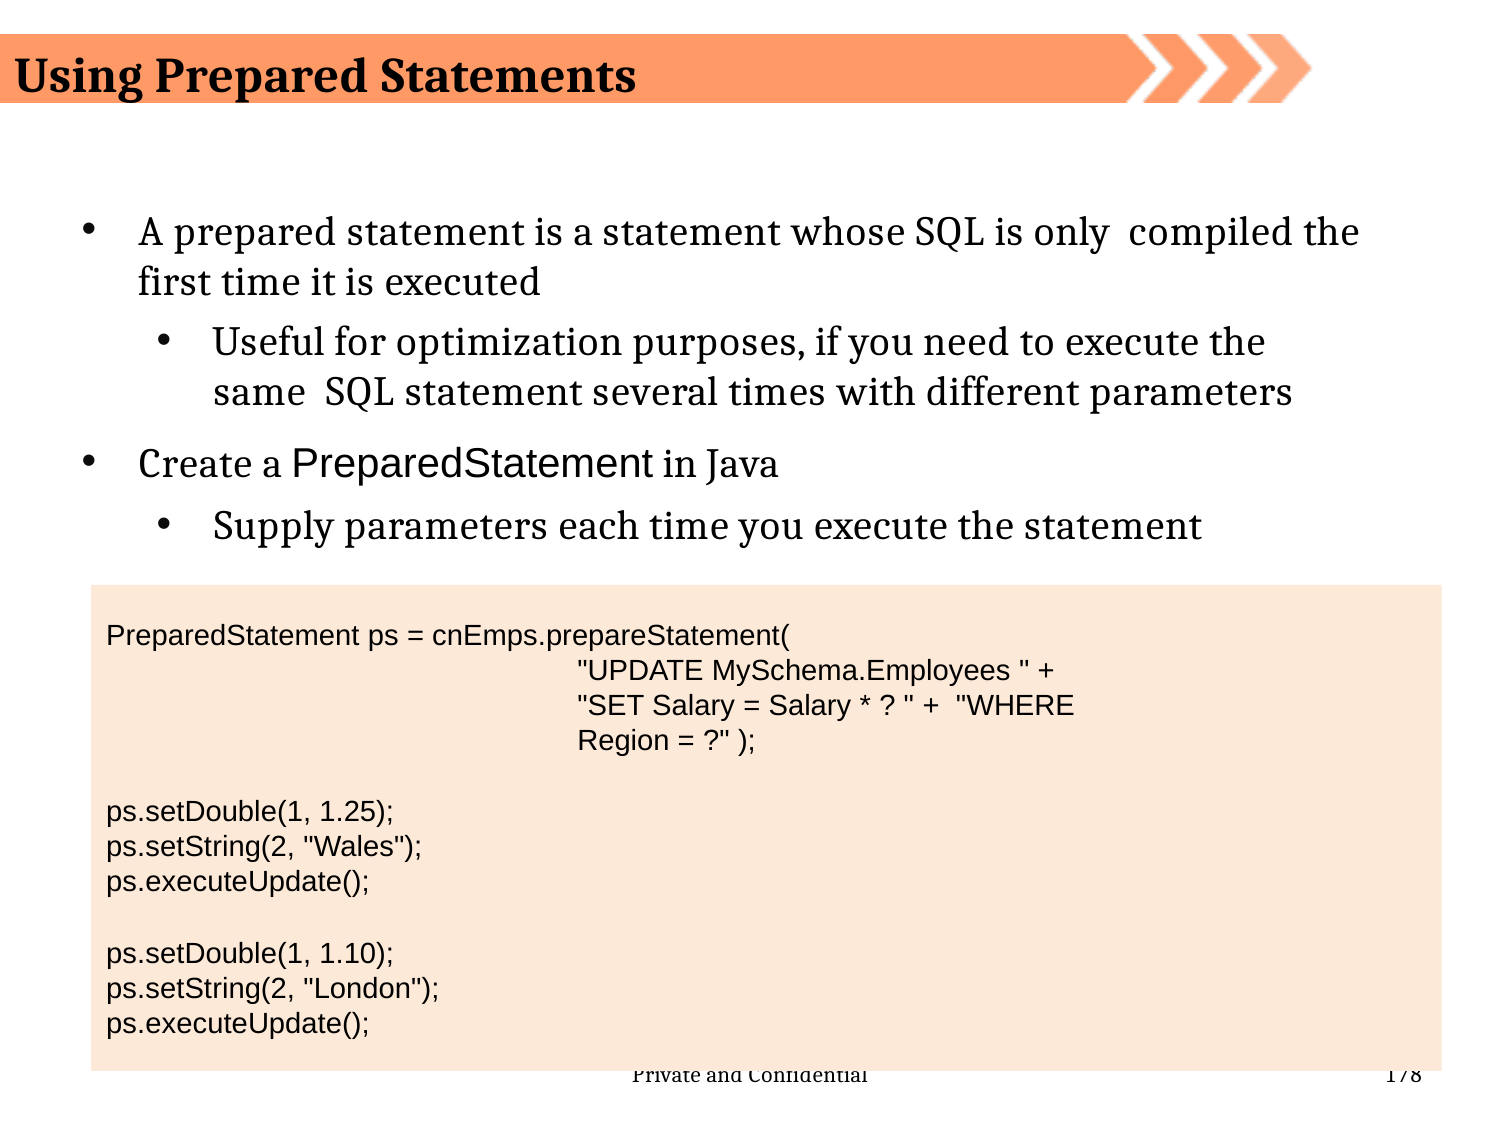

Using Prepared Statements
A prepared statement is a statement whose SQL is only  compiled the first time it is executed
Useful for optimization purposes, if you need to execute the same  SQL statement several times with different parameters
Create a PreparedStatement in Java
Supply parameters each time you execute the statement

PreparedStatement ps = cnEmps.prepareStatement(
"UPDATE MySchema.Employees " +  "SET Salary = Salary * ? " +  "WHERE Region = ?" );

ps.setDouble(1, 1.25);  ps.setString(2, "Wales");  ps.executeUpdate();

ps.setDouble(1, 1.10);  ps.setString(2, "London");  ps.executeUpdate();